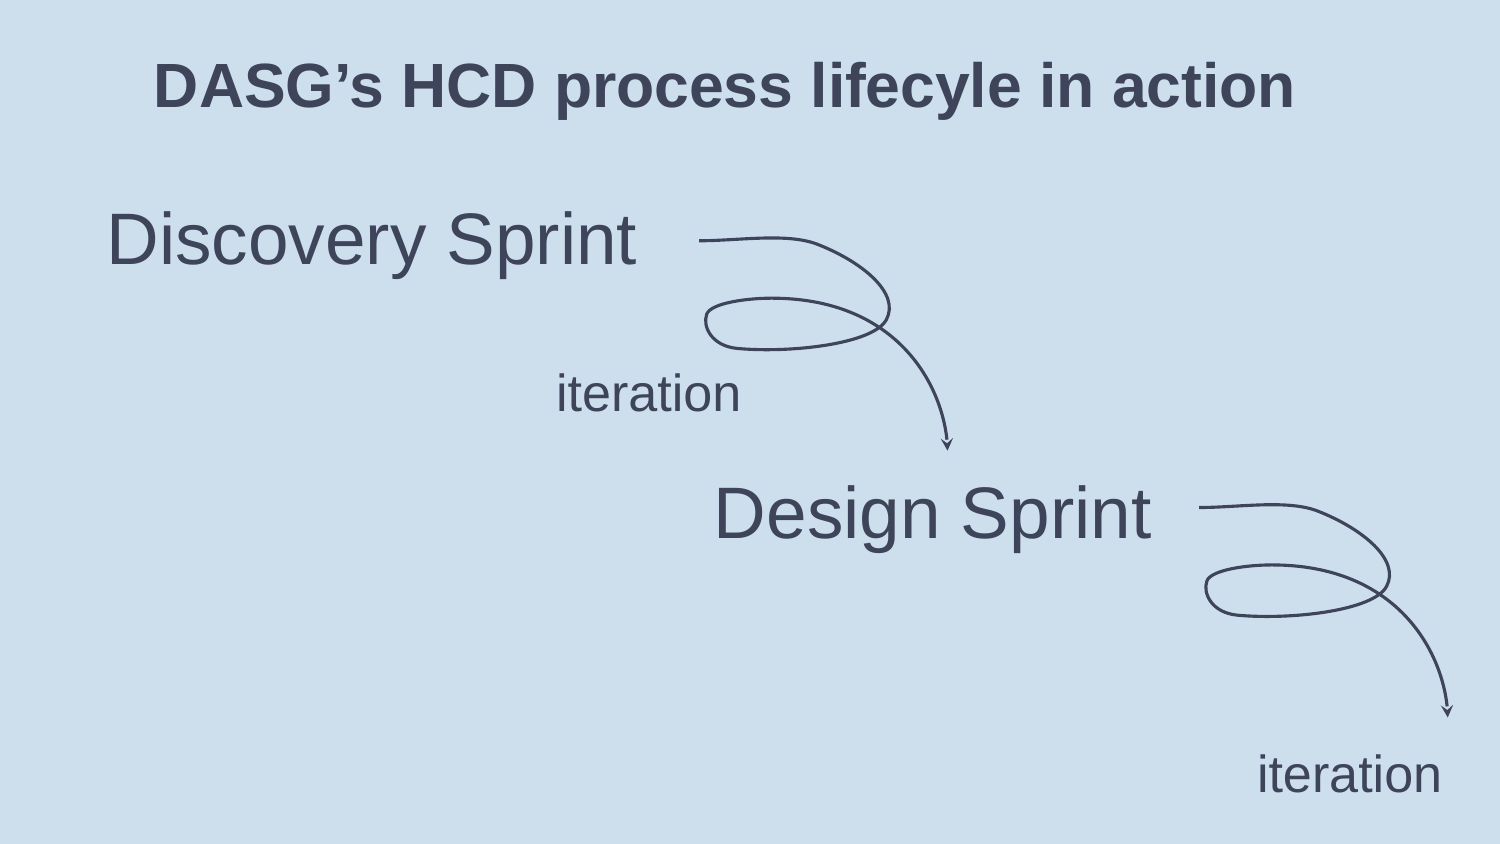

DASG’s HCD process lifecyle in action
Discovery Sprint

iteration
Design Sprint

iteration